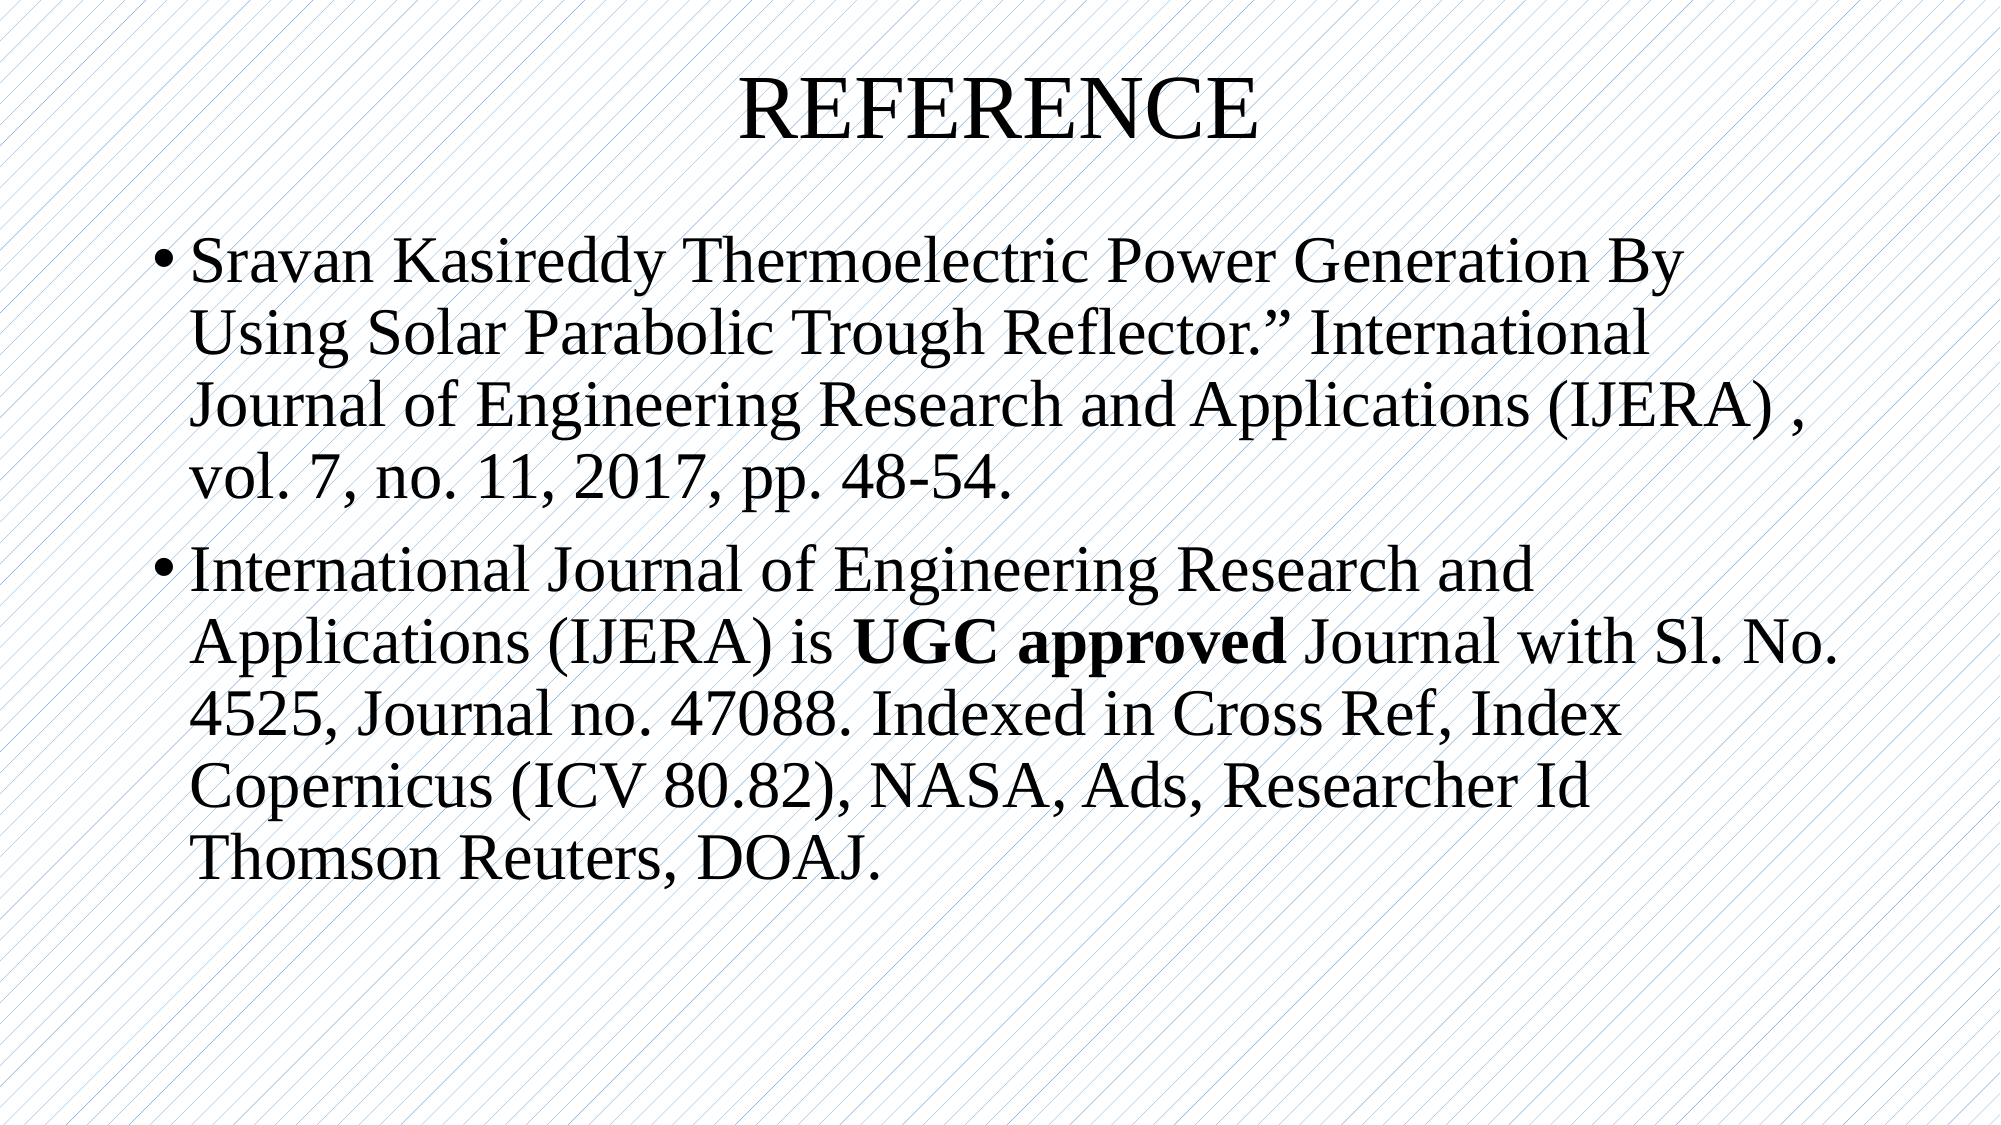

# REFERENCE
Sravan Kasireddy Thermoelectric Power Generation By Using Solar Parabolic Trough Reflector.” International Journal of Engineering Research and Applications (IJERA) , vol. 7, no. 11, 2017, pp. 48-54.
International Journal of Engineering Research and Applications (IJERA) is UGC approved Journal with Sl. No. 4525, Journal no. 47088. Indexed in Cross Ref, Index Copernicus (ICV 80.82), NASA, Ads, Researcher Id Thomson Reuters, DOAJ.